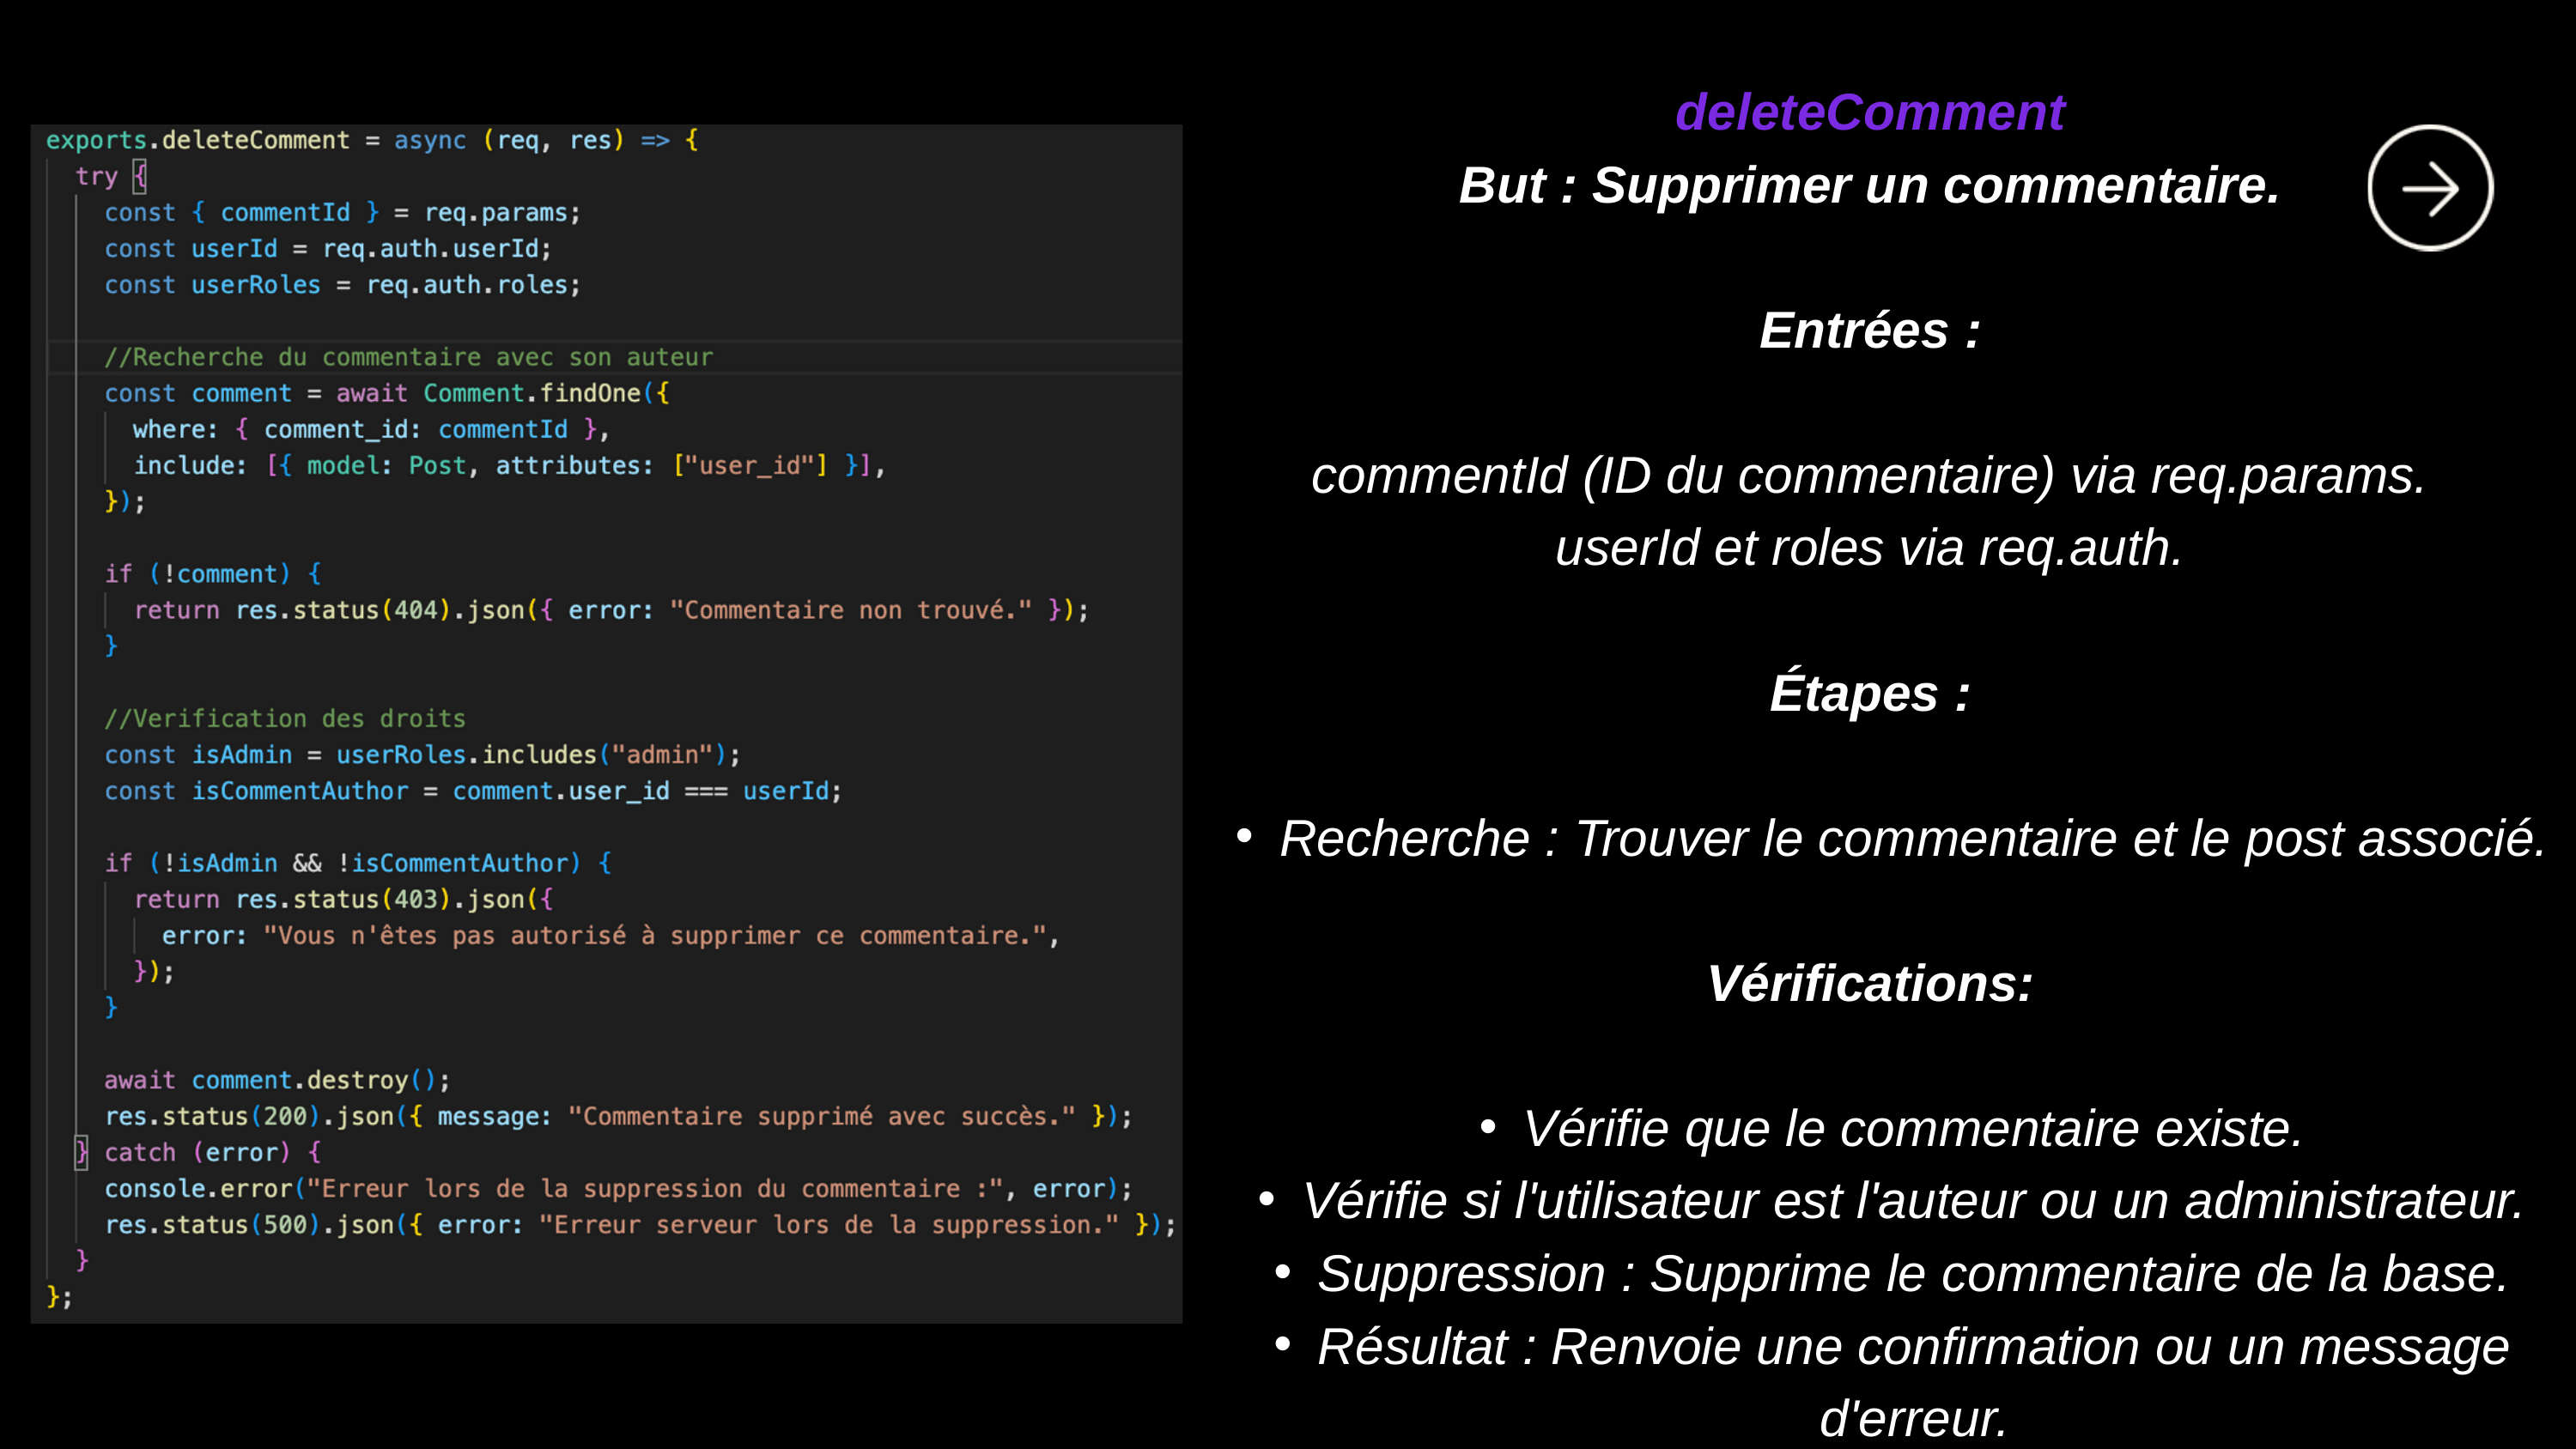

deleteComment
But : Supprimer un commentaire.

Entrées :

commentId (ID du commentaire) via req.params.
userId et roles via req.auth.

Étapes :

Recherche : Trouver le commentaire et le post associé.

Vérifications:

Vérifie que le commentaire existe.
Vérifie si l'utilisateur est l'auteur ou un administrateur.
Suppression : Supprime le commentaire de la base.
Résultat : Renvoie une confirmation ou un message d'erreur.